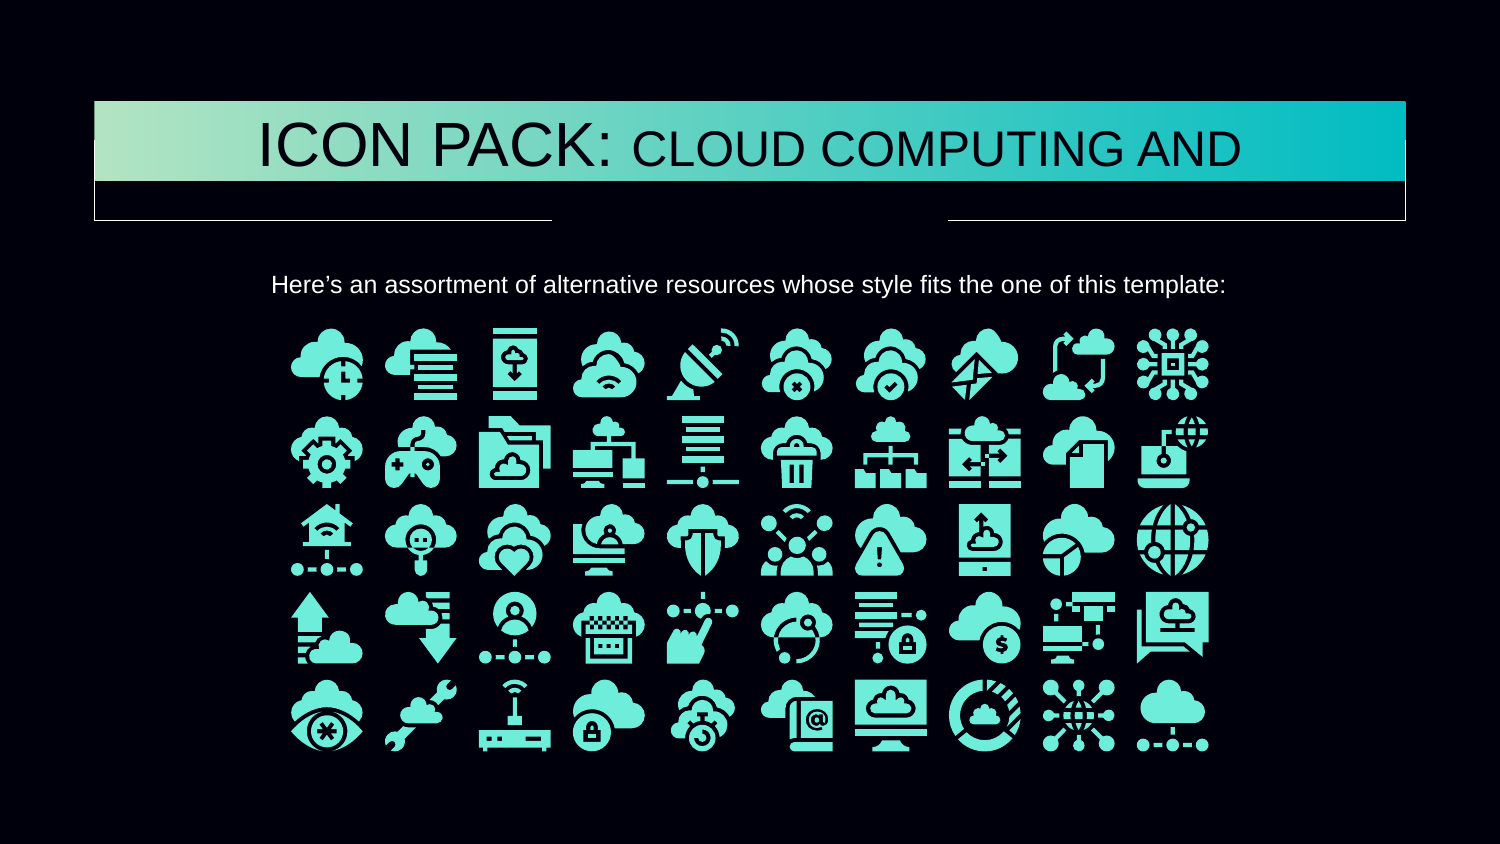

# ICON PACK: CLOUD COMPUTING AND NETWORK

Here’s an assortment of alternative resources whose style fits the one of this template: